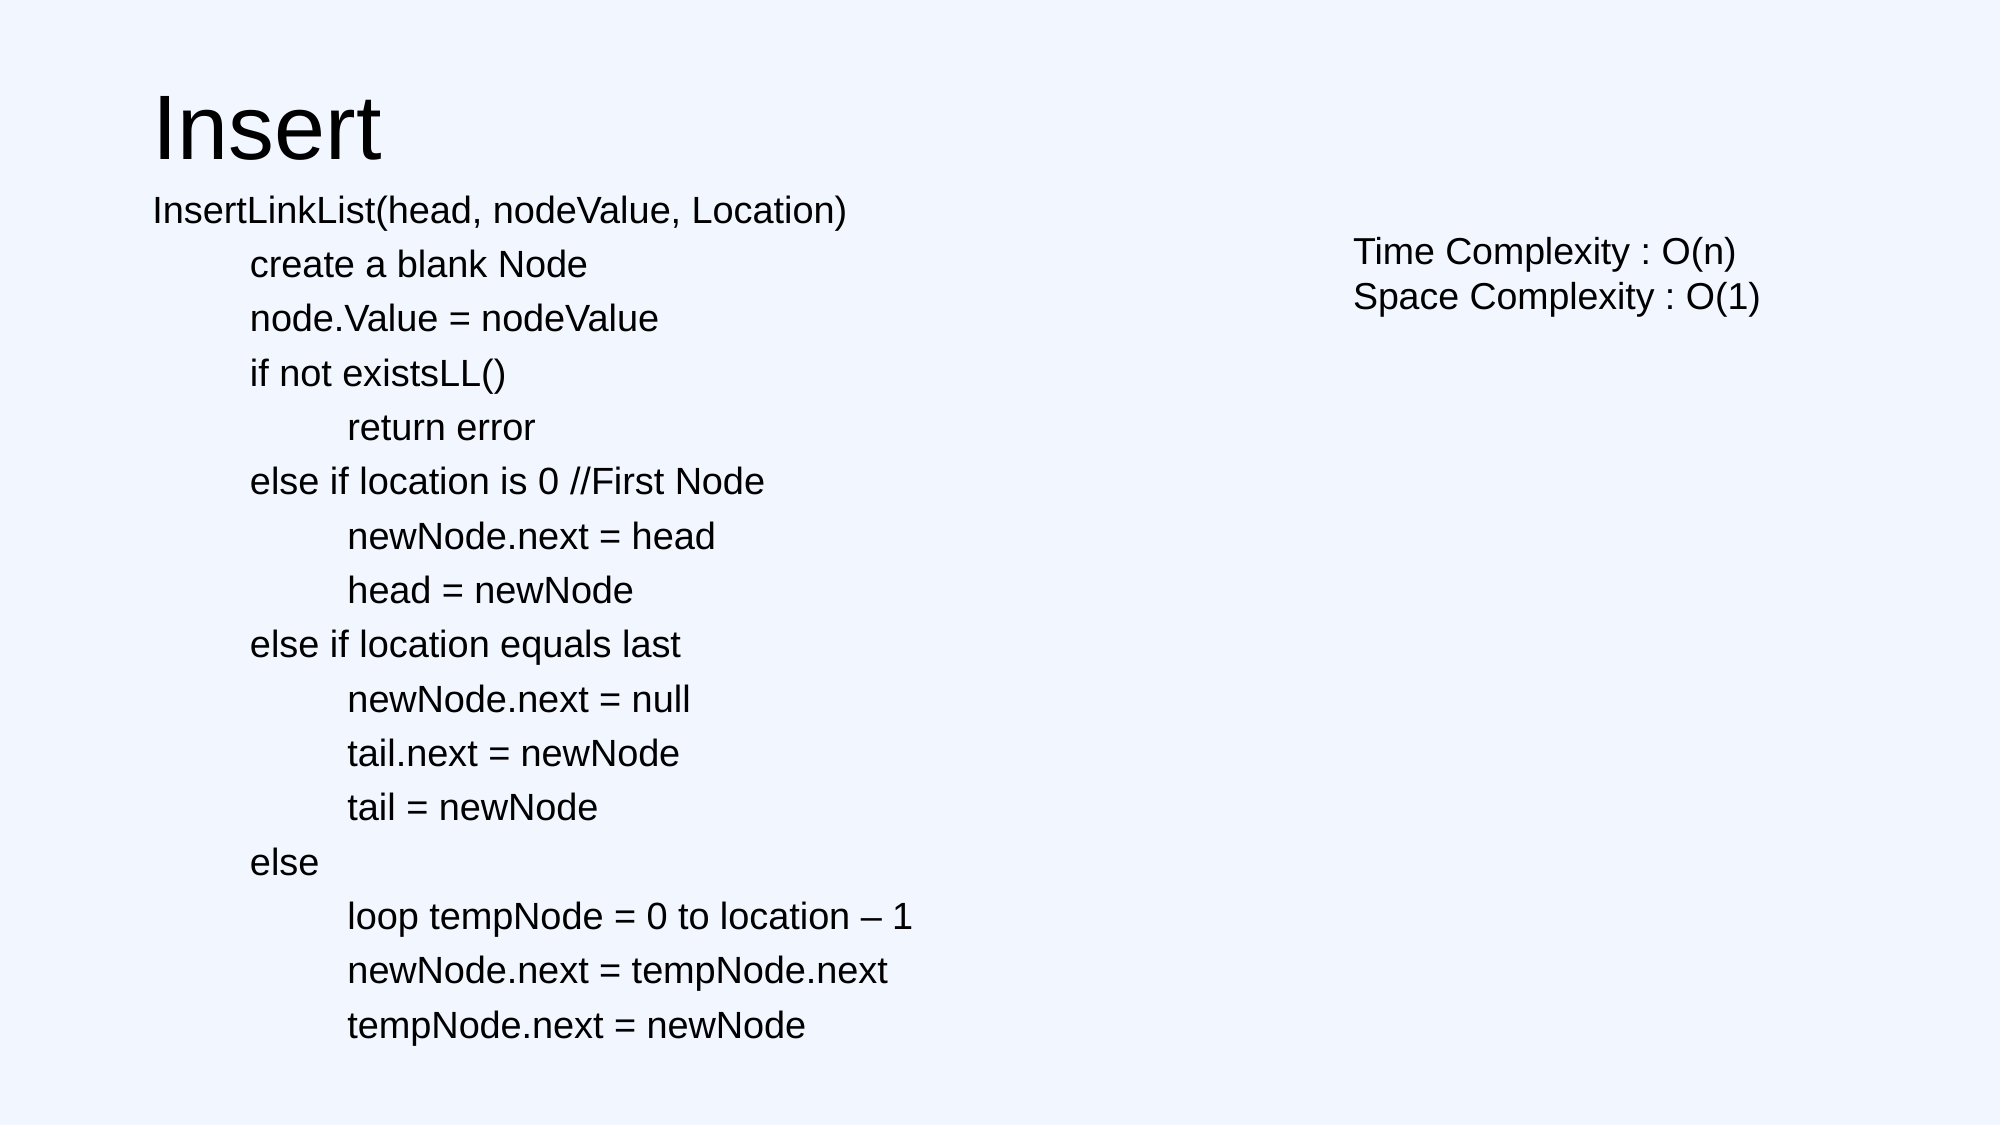

# Insert
InsertLinkList(head, nodeValue, Location)
	create a blank Node
	node.Value = nodeValue
	if not existsLL()
		return error
	else if location is 0 //First Node
		newNode.next = head
		head = newNode
	else if location equals last
		newNode.next = null
		tail.next = newNode
		tail = newNode
	else
		loop tempNode = 0 to location – 1
		newNode.next = tempNode.next
		tempNode.next = newNode

Time Complexity : O(n)
Space Complexity : O(1)